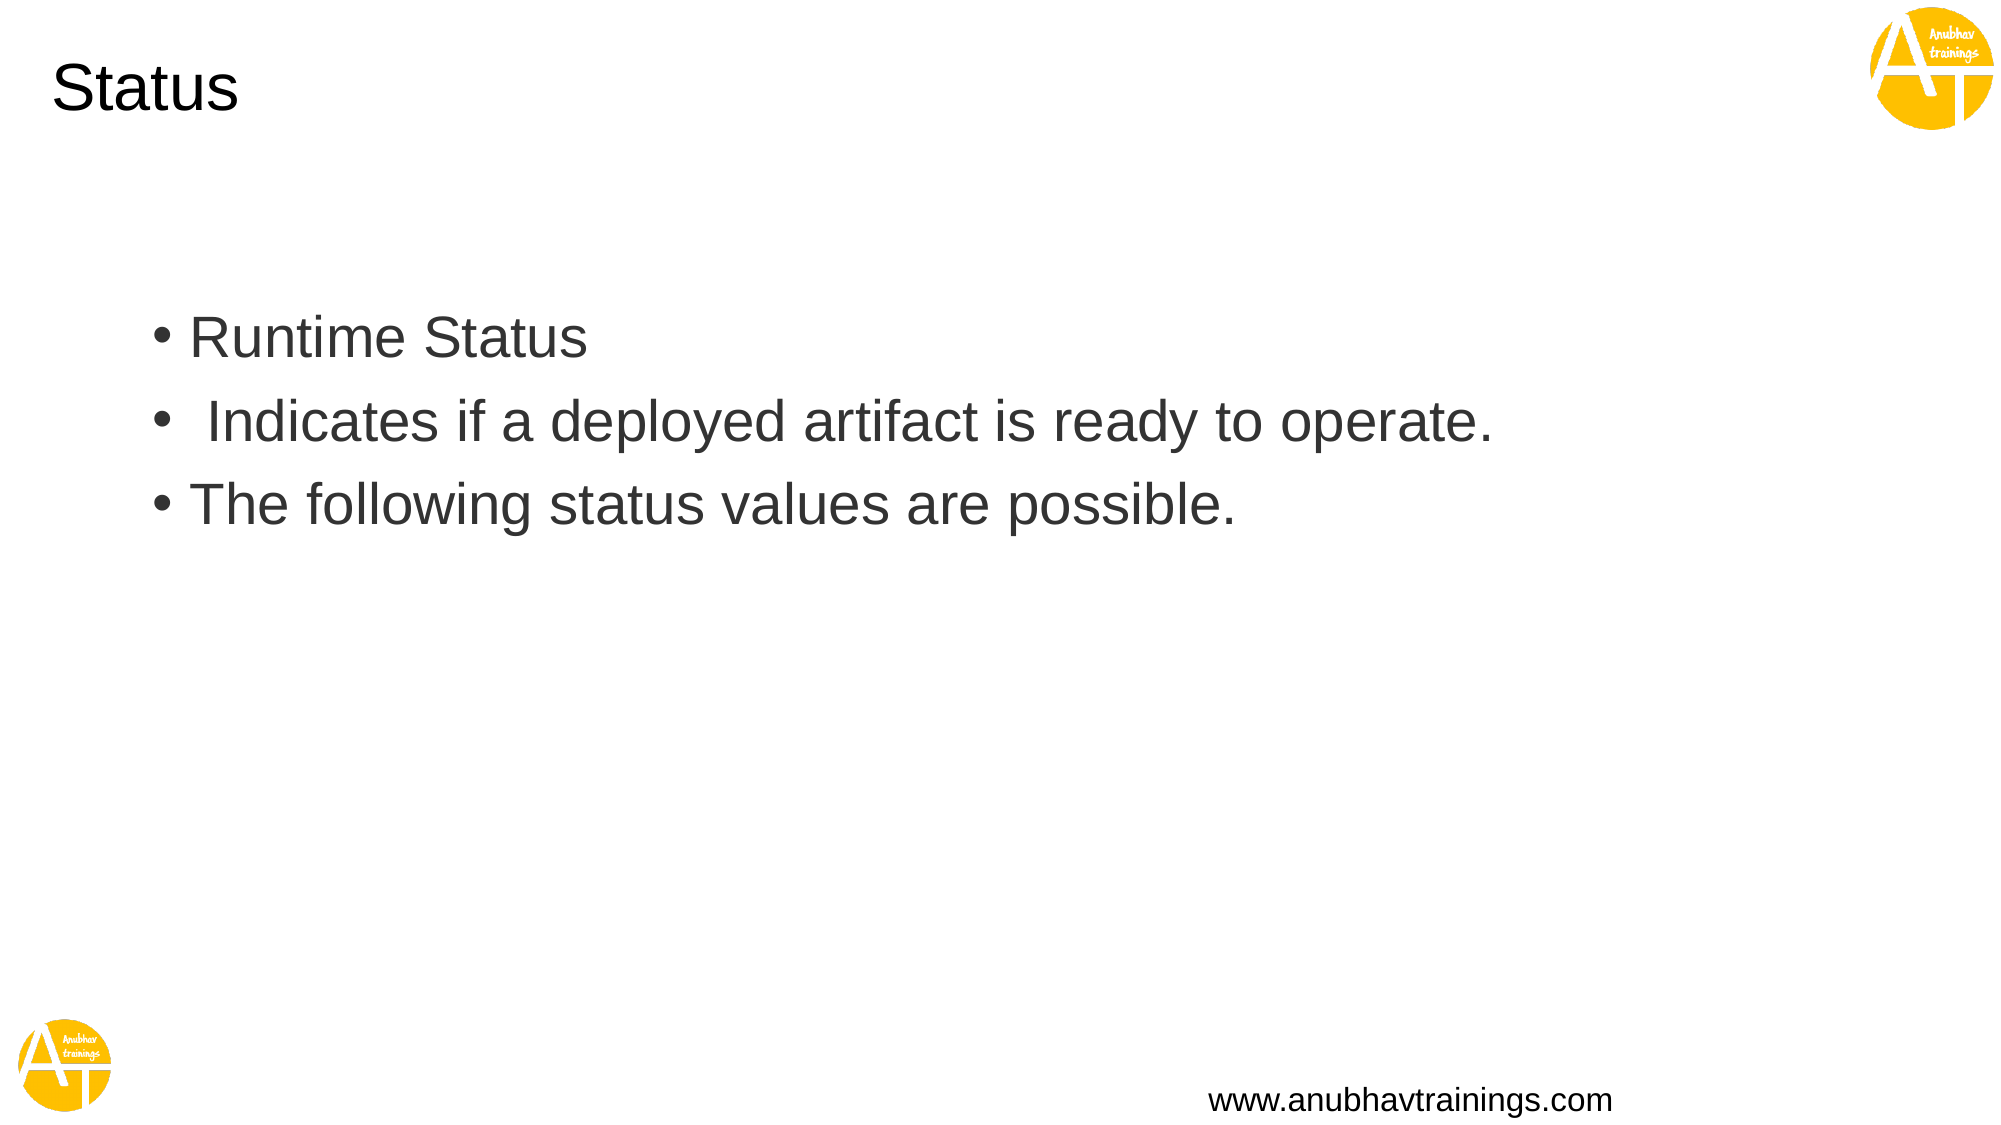

# Status
Runtime Status
 Indicates if a deployed artifact is ready to operate.
The following status values are possible.

www.anubhavtrainings.com